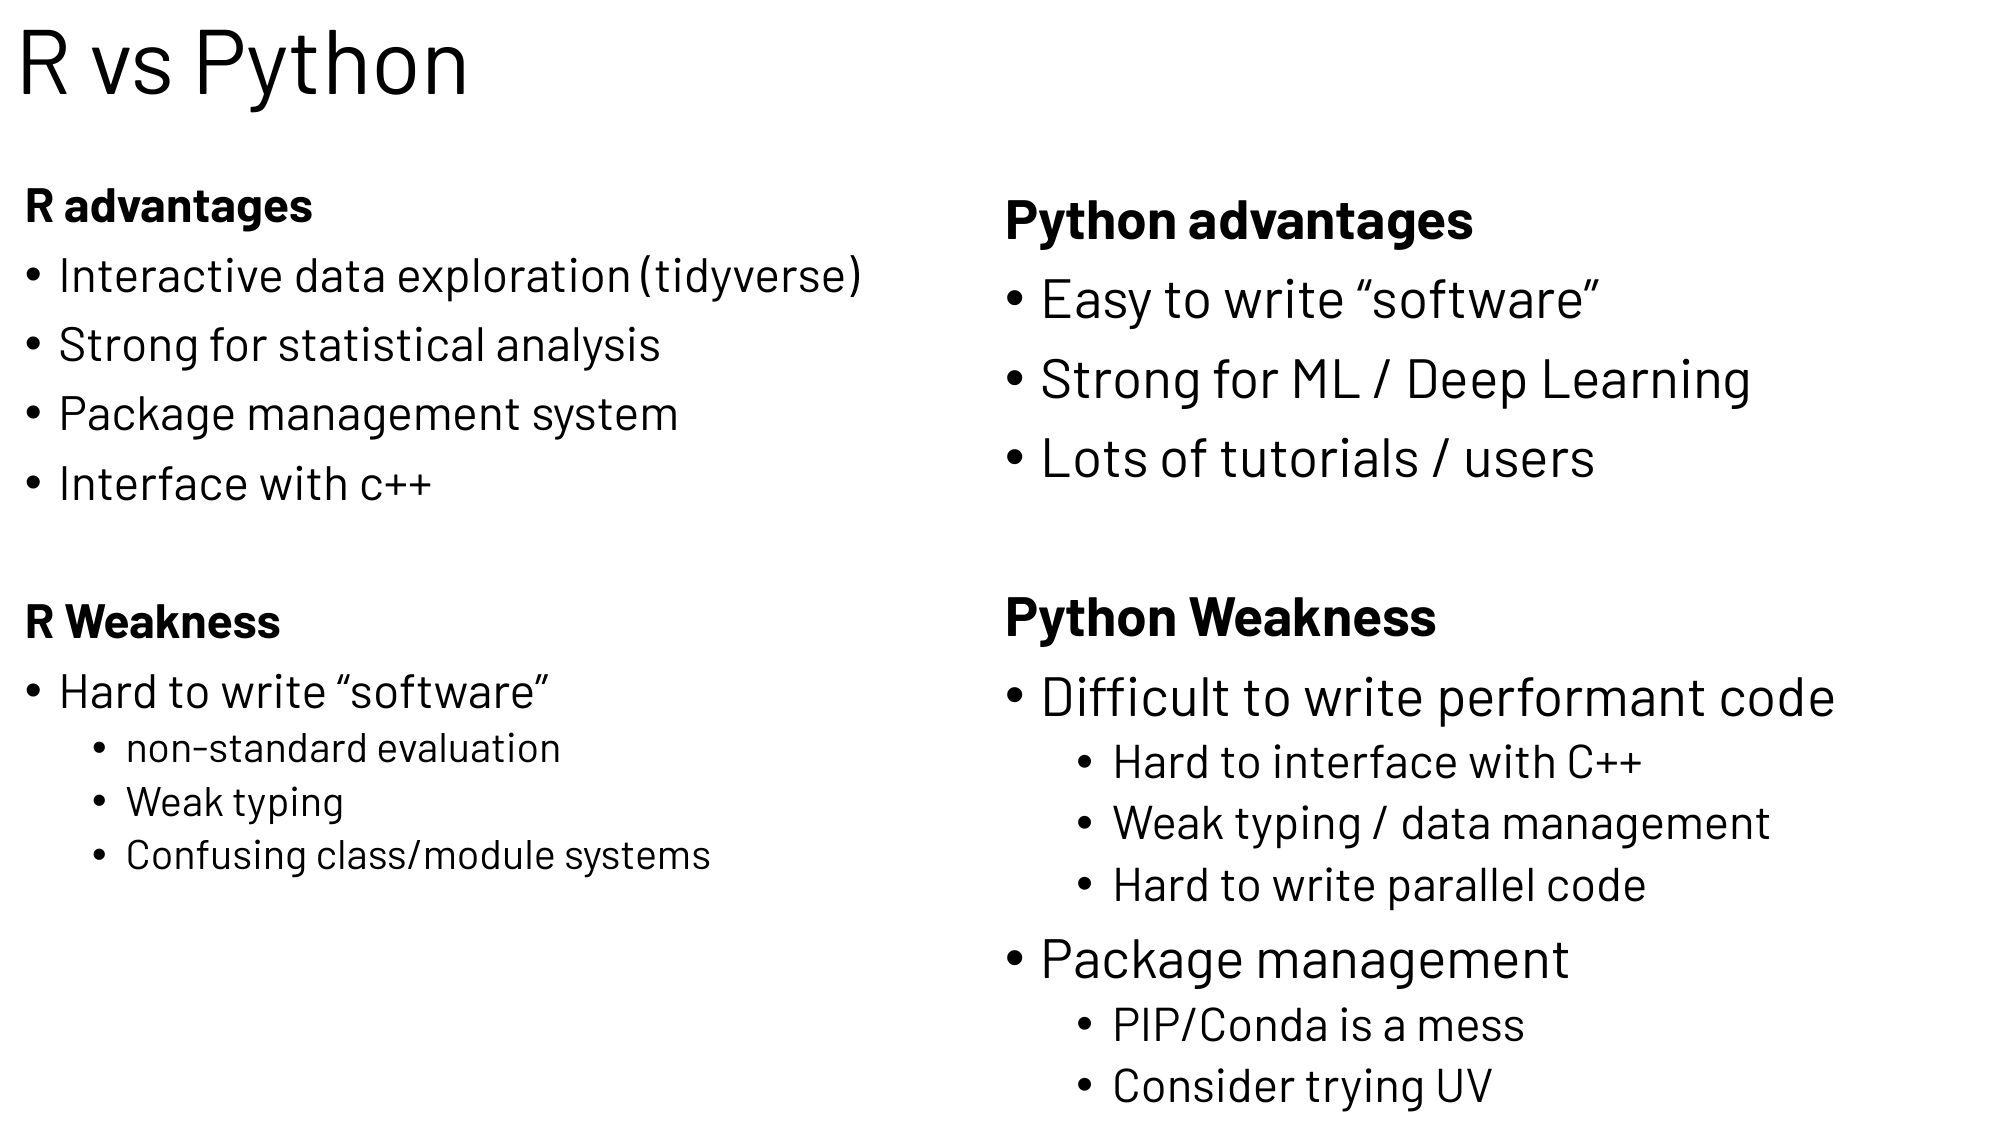

# R vs Python
R advantages
Interactive data exploration (tidyverse)
Strong for statistical analysis
Package management system
Interface with c++

R Weakness
Hard to write “software”
non-standard evaluation
Weak typing
Confusing class/module systems
Python advantages
Easy to write “software”
Strong for ML / Deep Learning
Lots of tutorials / users

Python Weakness
Difficult to write performant code
Hard to interface with C++
Weak typing / data management
Hard to write parallel code
Package management
PIP/Conda is a mess
Consider trying UV